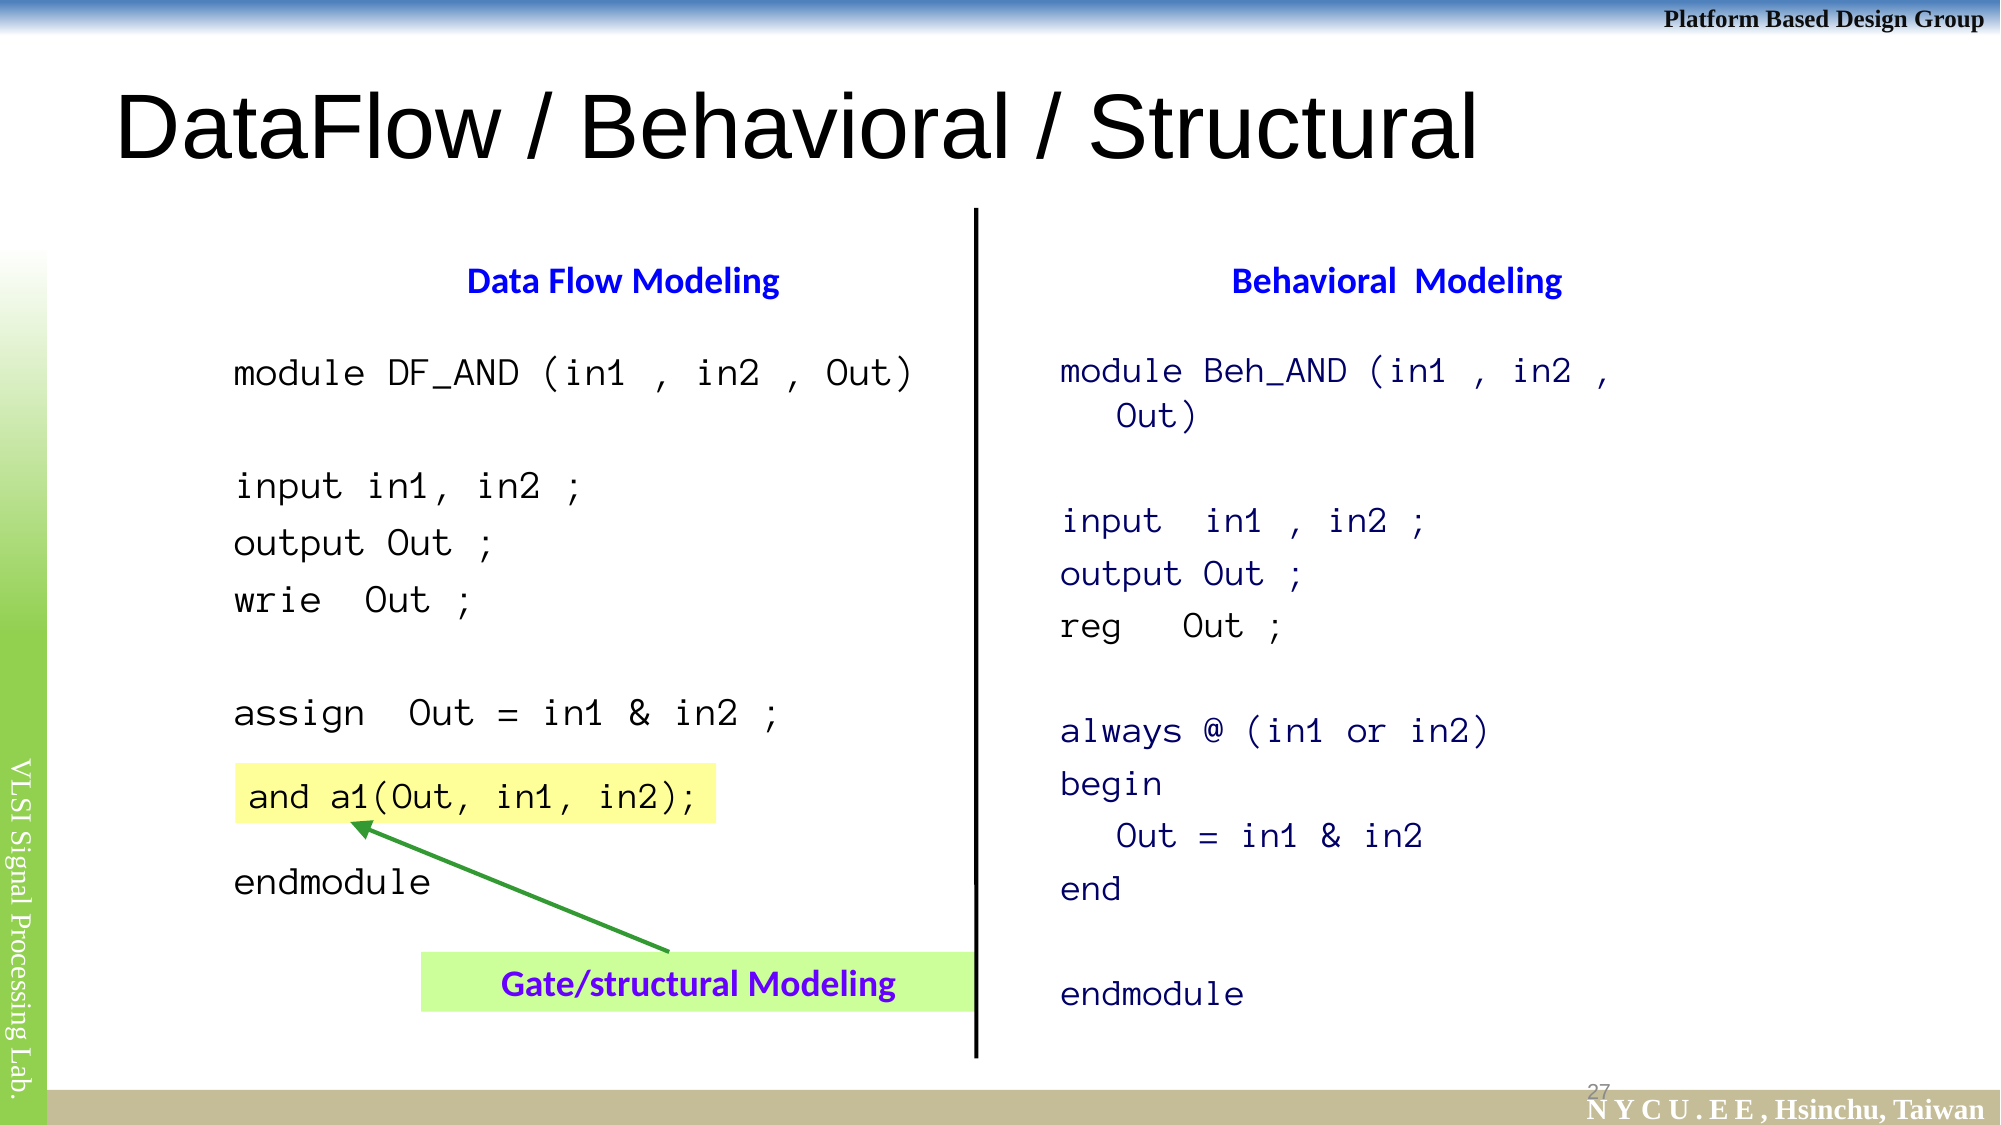

# DataFlow / Behavioral / Structural

Data Flow Modeling
Behavioral  Modeling
module DF_AND (in1 , in2 , Out)

input in1, in2 ;
output Out ;
wrie  Out ;

assign  Out = in1 & in2 ;

endmodule
module Beh_AND (in1 , in2 , Out)

input  in1 , in2 ;
output Out ;
reg   Out ;

always @ (in1 or in2)
begin
	Out = in1 & in2
end

endmodule
and a1(Out, in1, in2);

Gate/structural Modeling
27